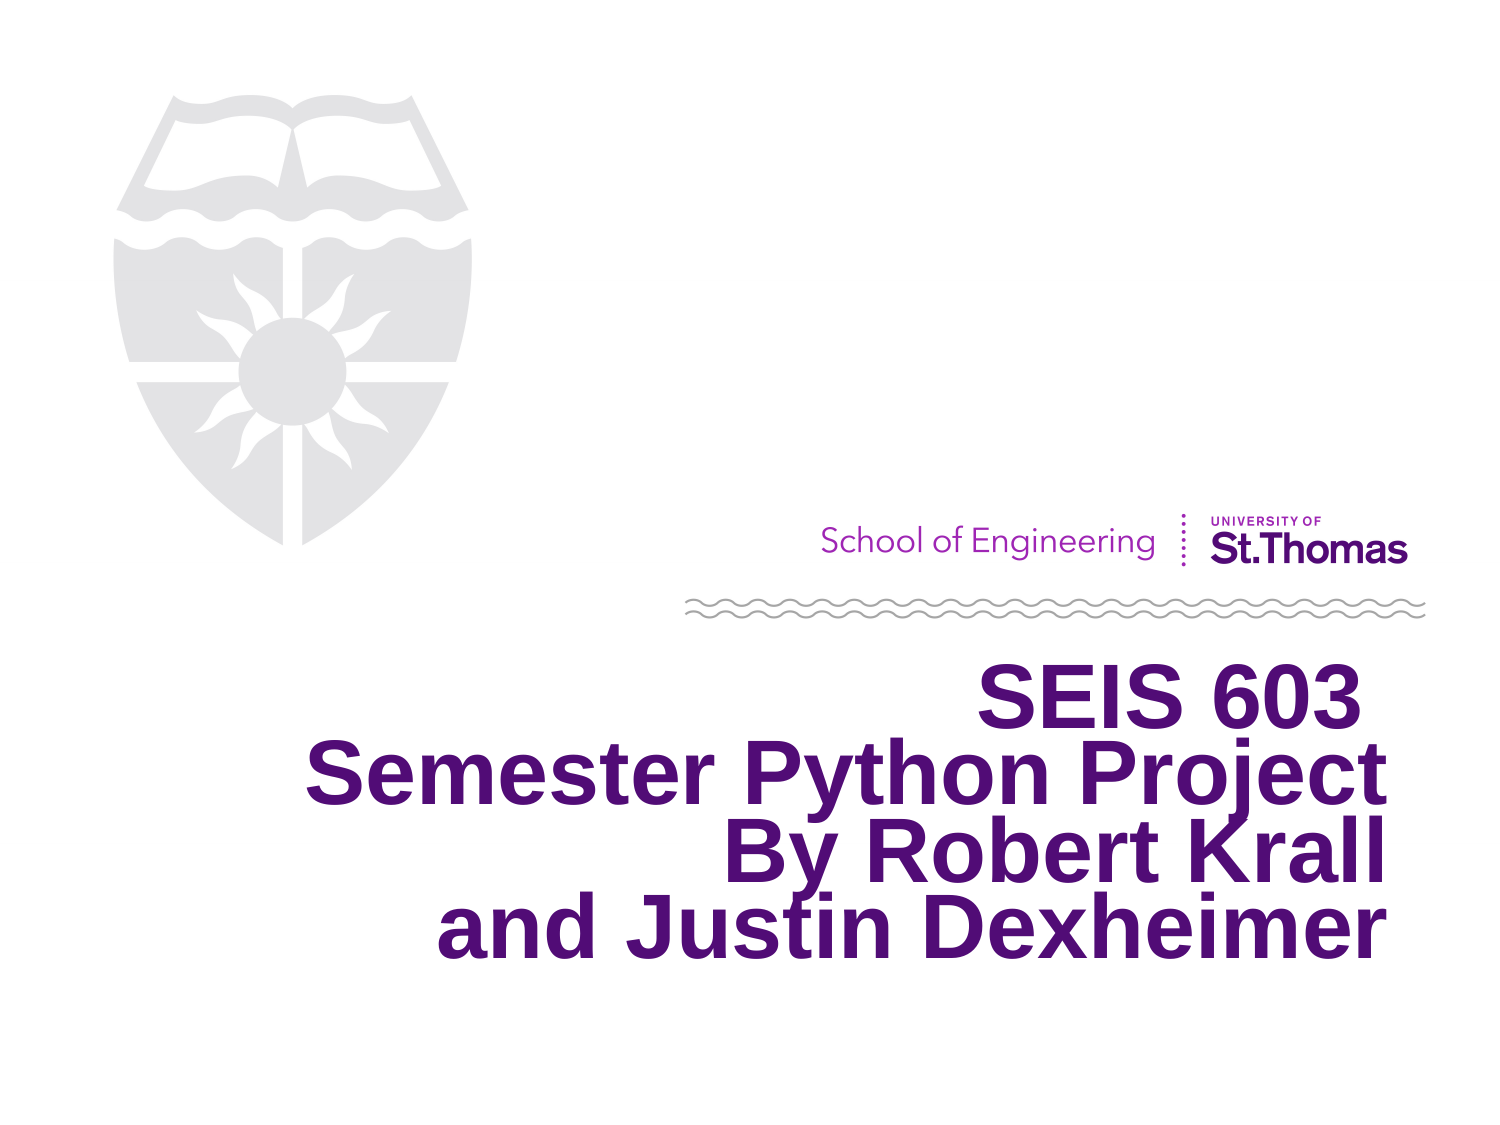

# SEIS 603 Semester Python Project By Robert Krall and Justin Dexheimer